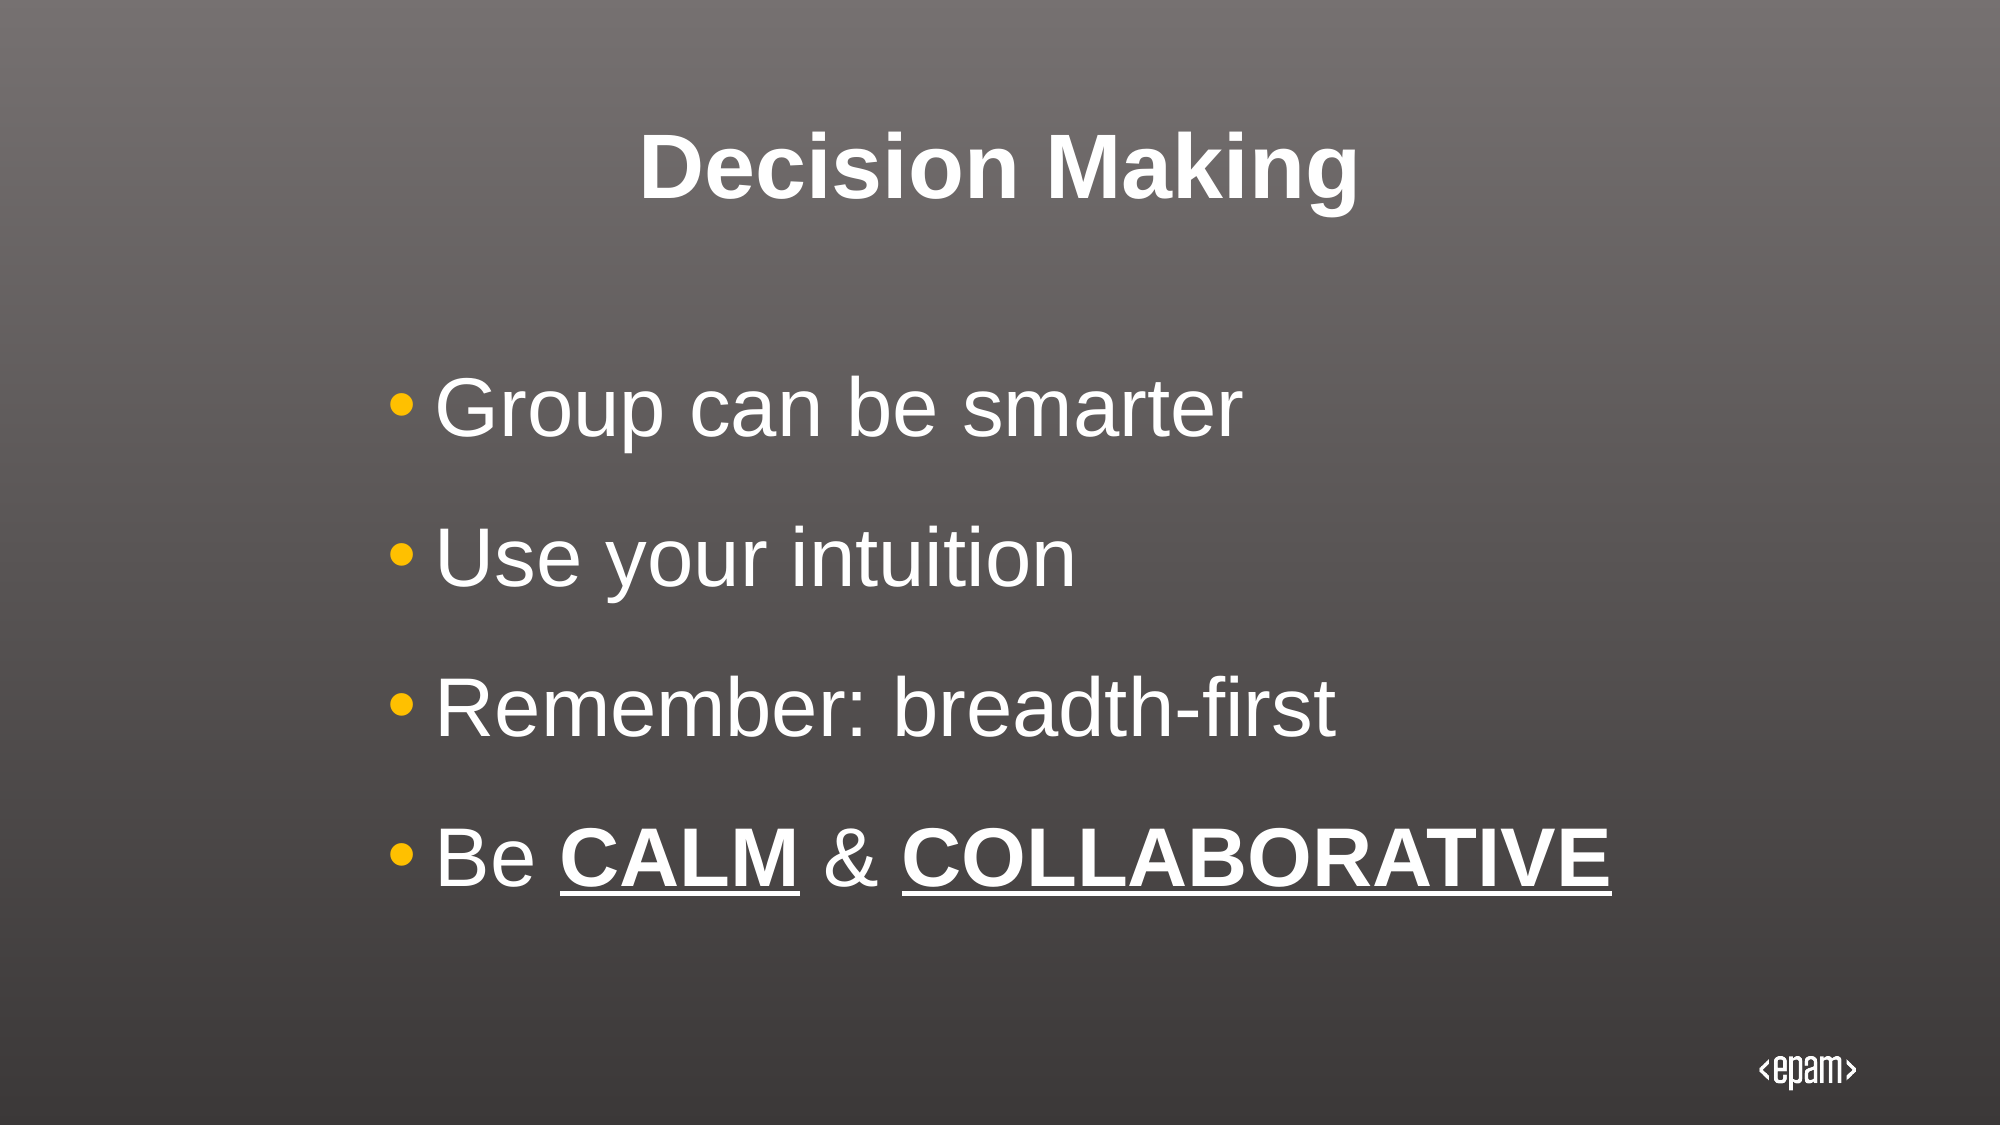

# Decision Making
Group can be smarter
Use your intuition
Remember: breadth-first
Be CALM & COLLABORATIVE